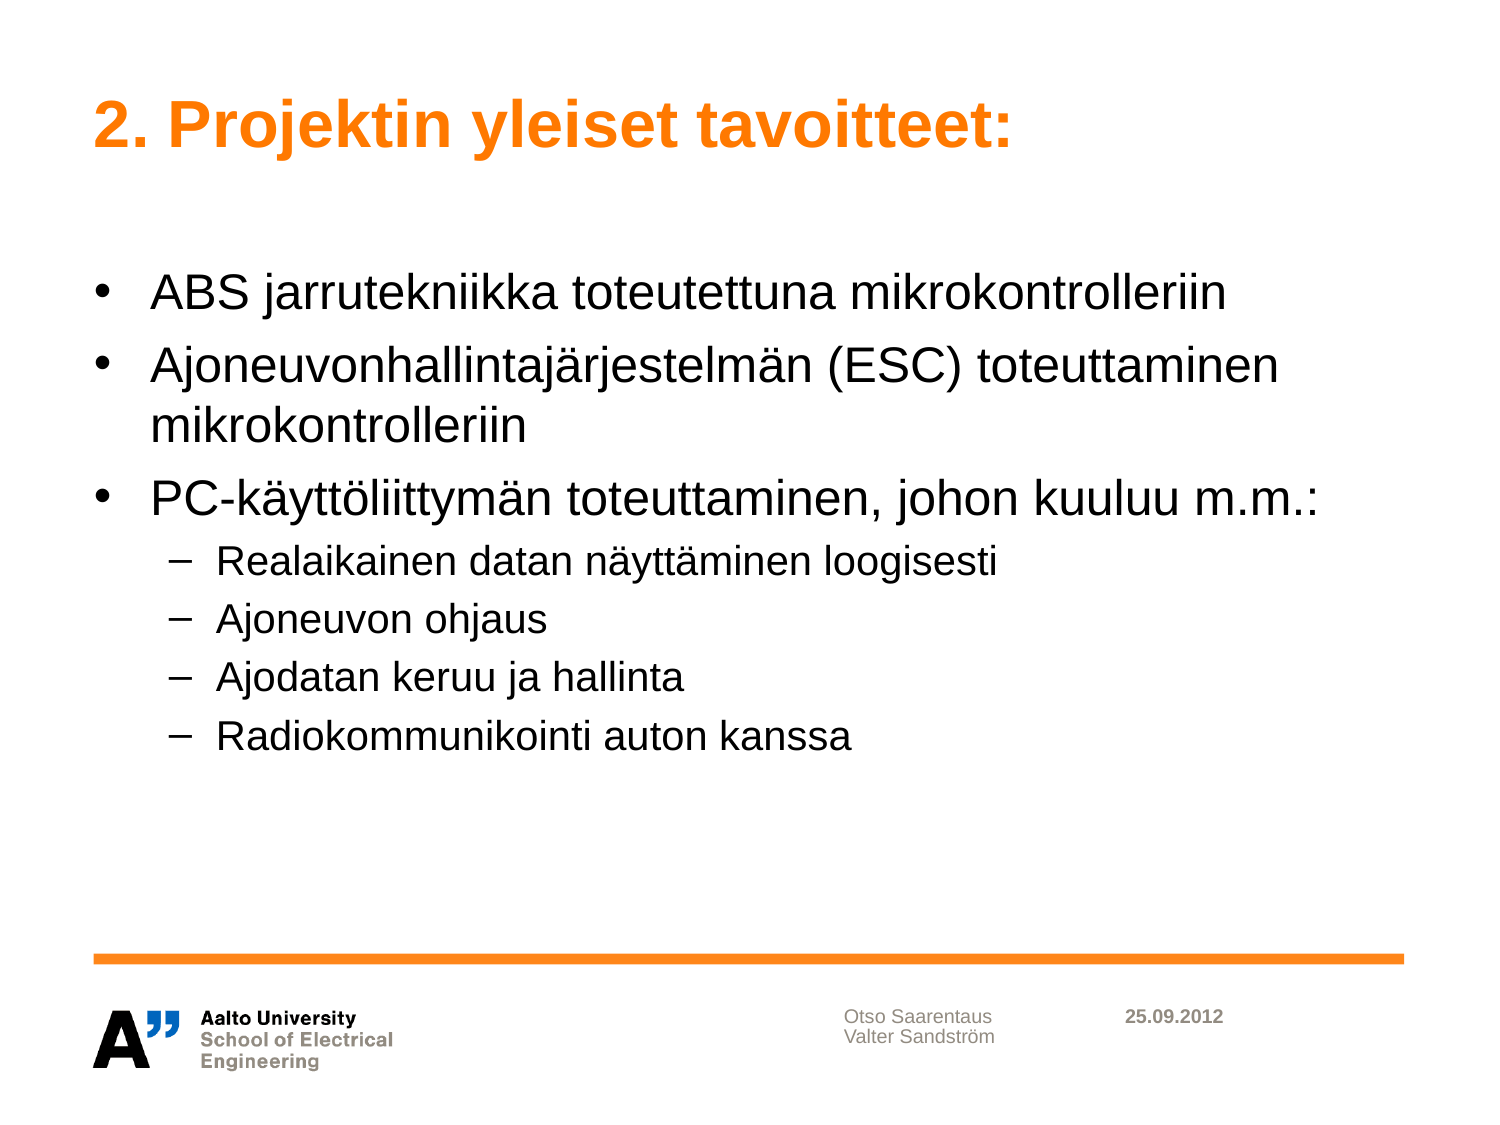

# 2. Projektin yleiset tavoitteet:
ABS jarrutekniikka toteutettuna mikrokontrolleriin
Ajoneuvonhallintajärjestelmän (ESC) toteuttaminen mikrokontrolleriin
PC-käyttöliittymän toteuttaminen, johon kuuluu m.m.:
Realaikainen datan näyttäminen loogisesti
Ajoneuvon ohjaus
Ajodatan keruu ja hallinta
Radiokommunikointi auton kanssa
Otso Saarentaus
Valter Sandström

25.09.2012